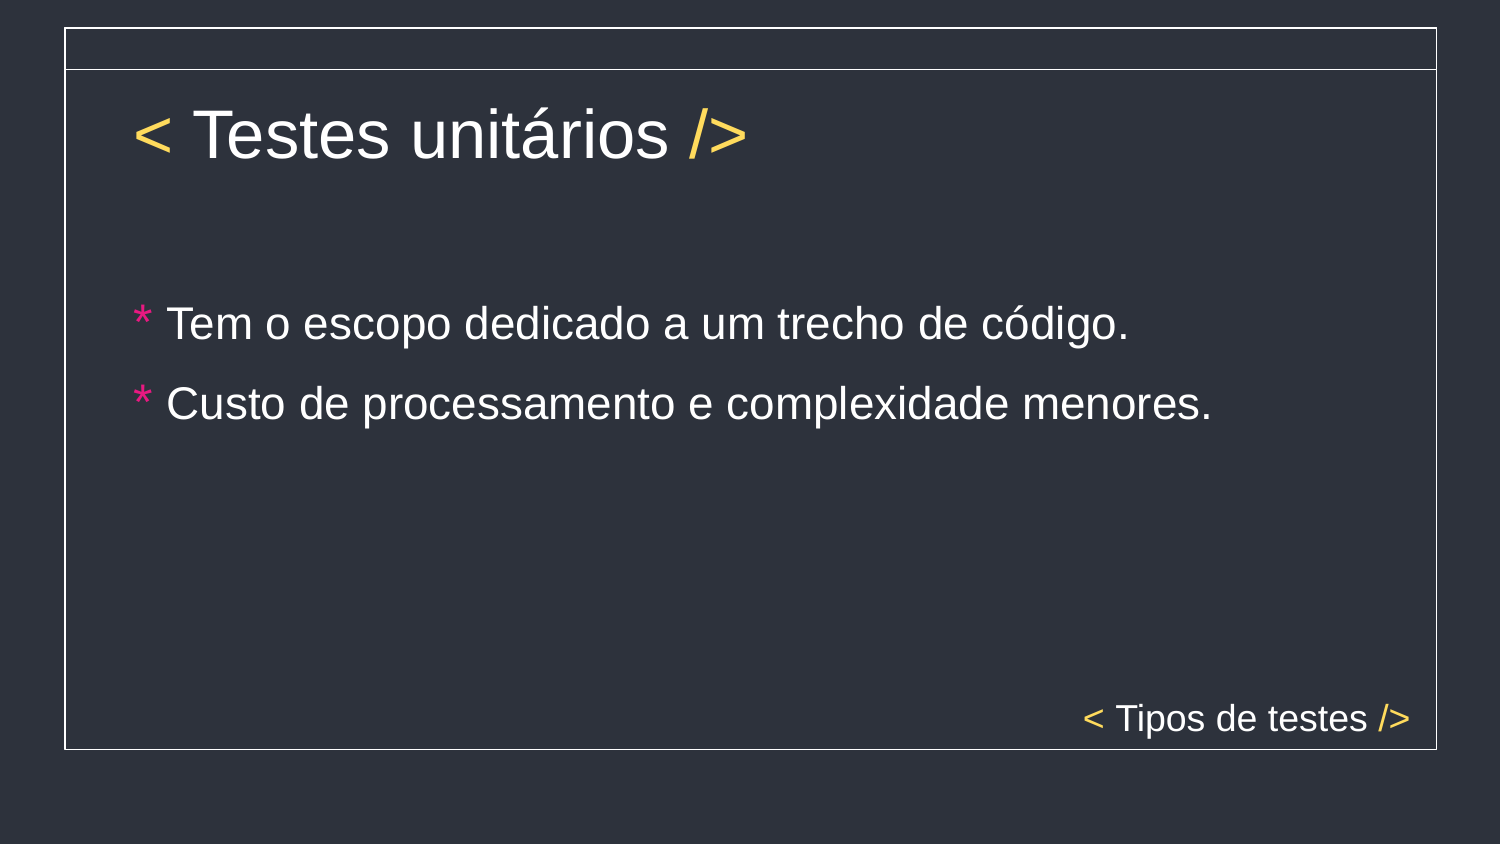

# < Testes unitários />
* Tem o escopo dedicado a um trecho de código.
* Custo de processamento e complexidade menores.
< Tipos de testes />